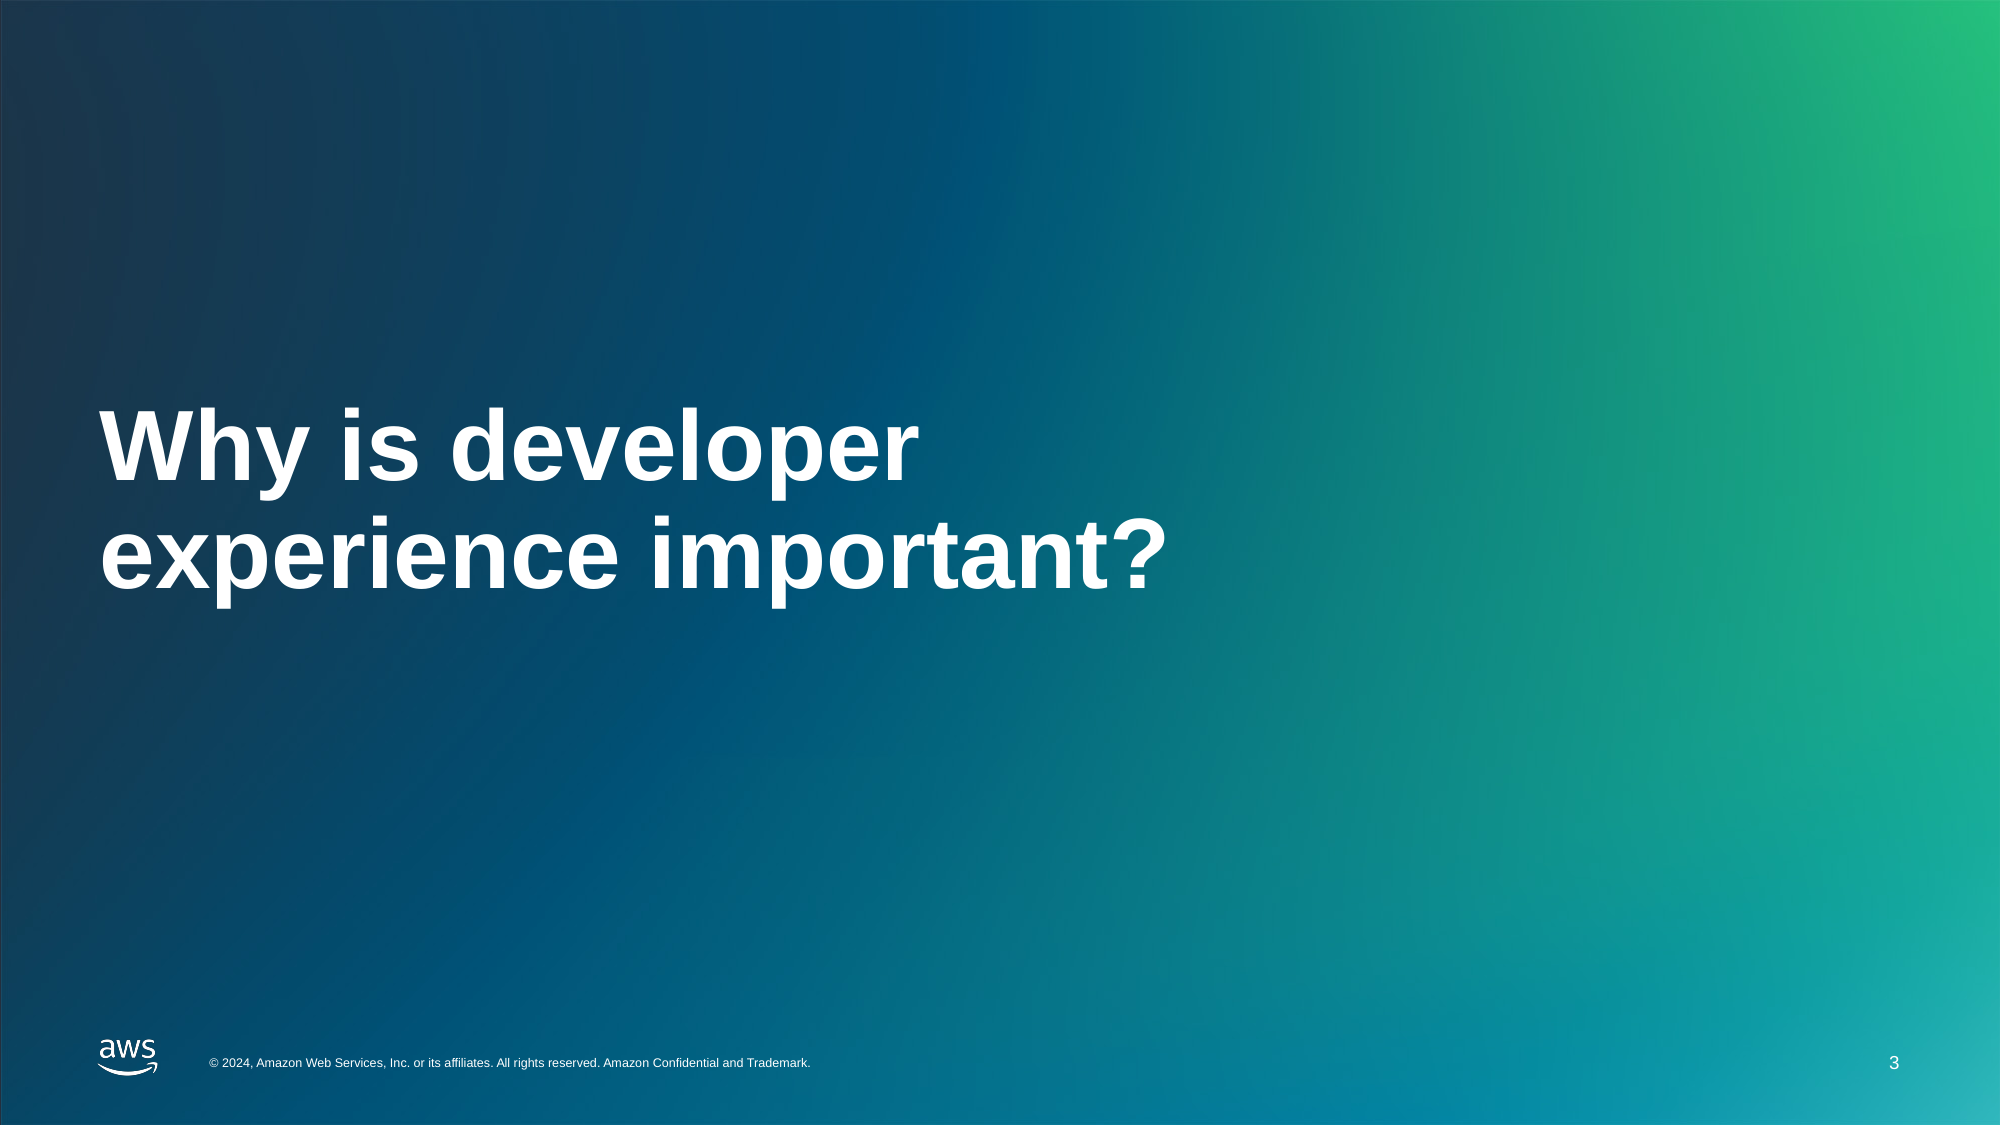

# Why is developer experience important?
3